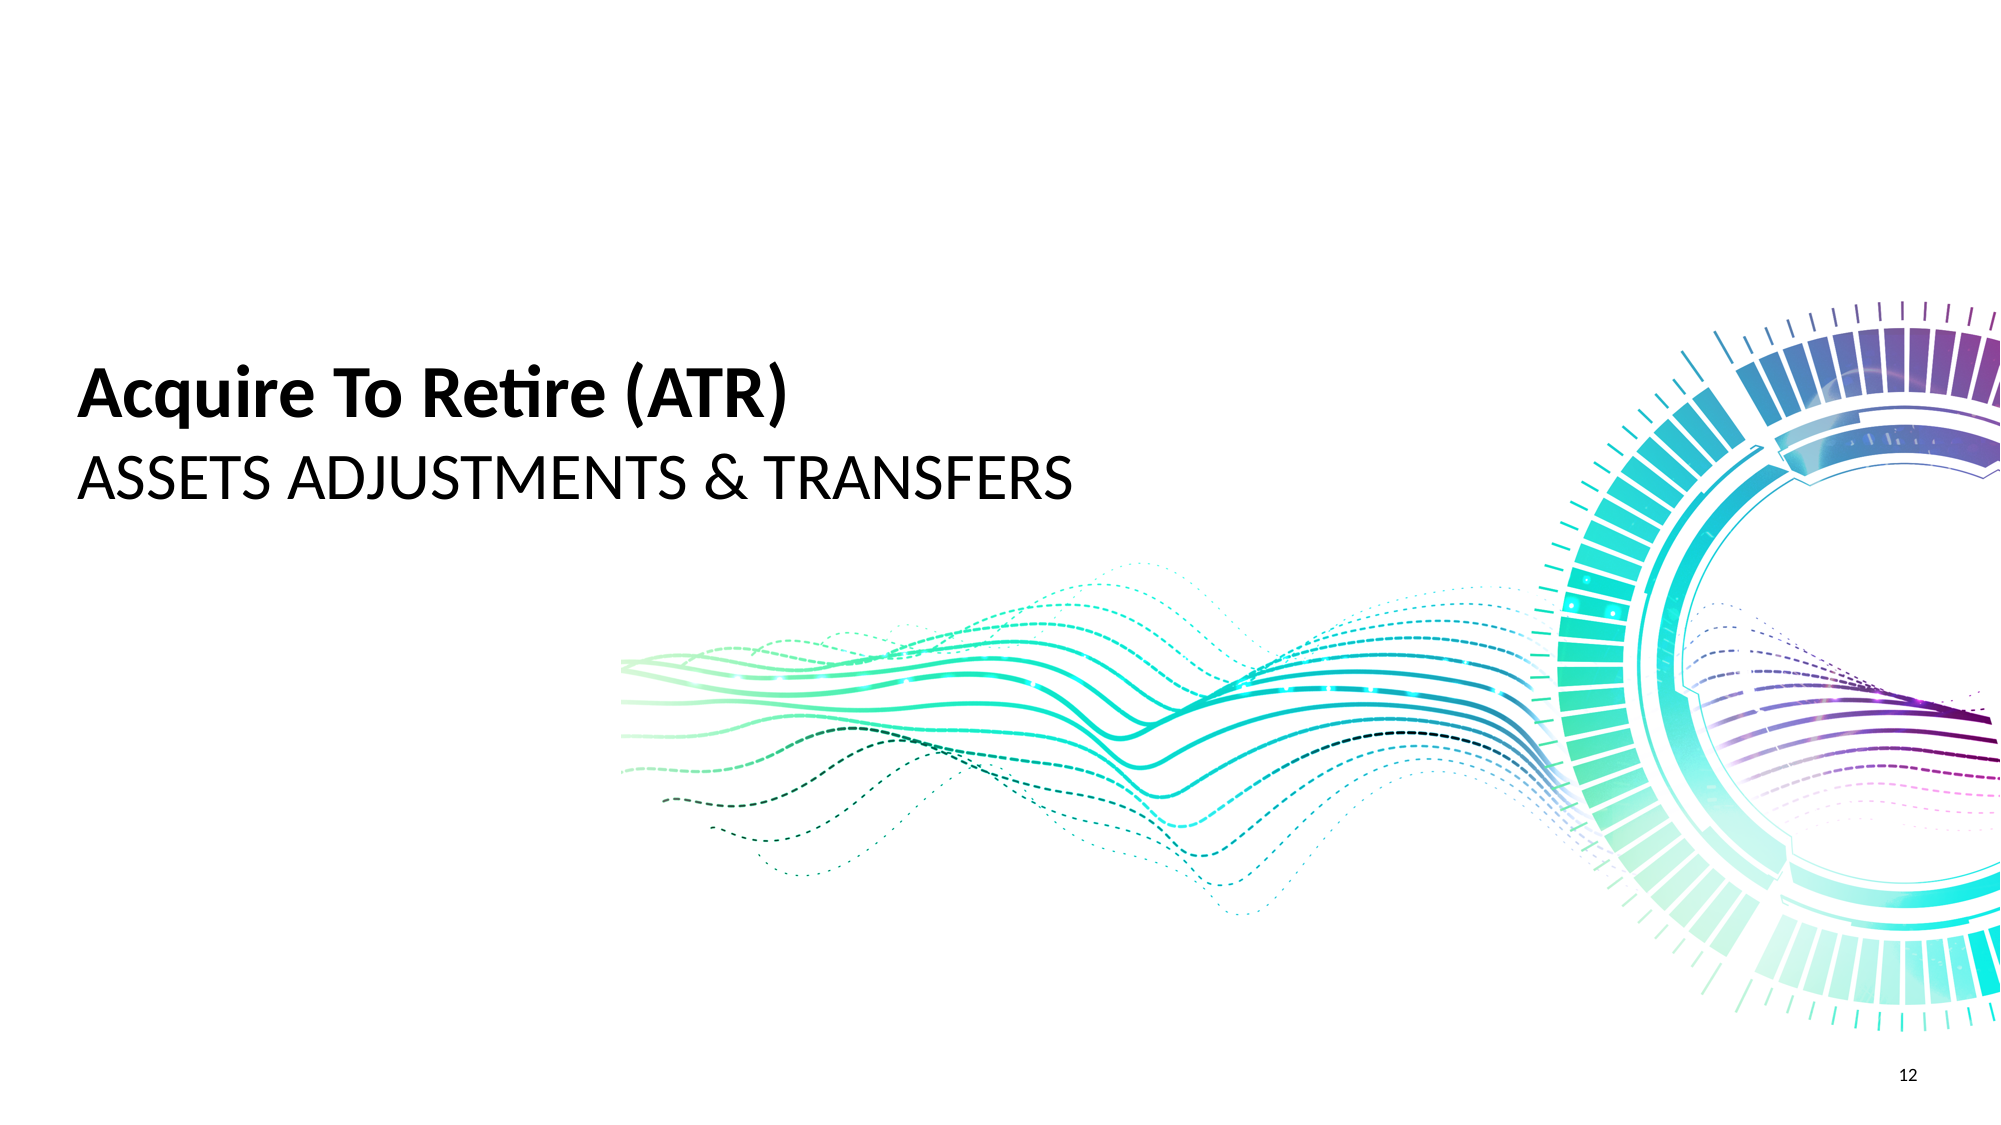

# Acquire To Retire (ATR)
ASSETS ADJUSTMENTS & TRANSFERS